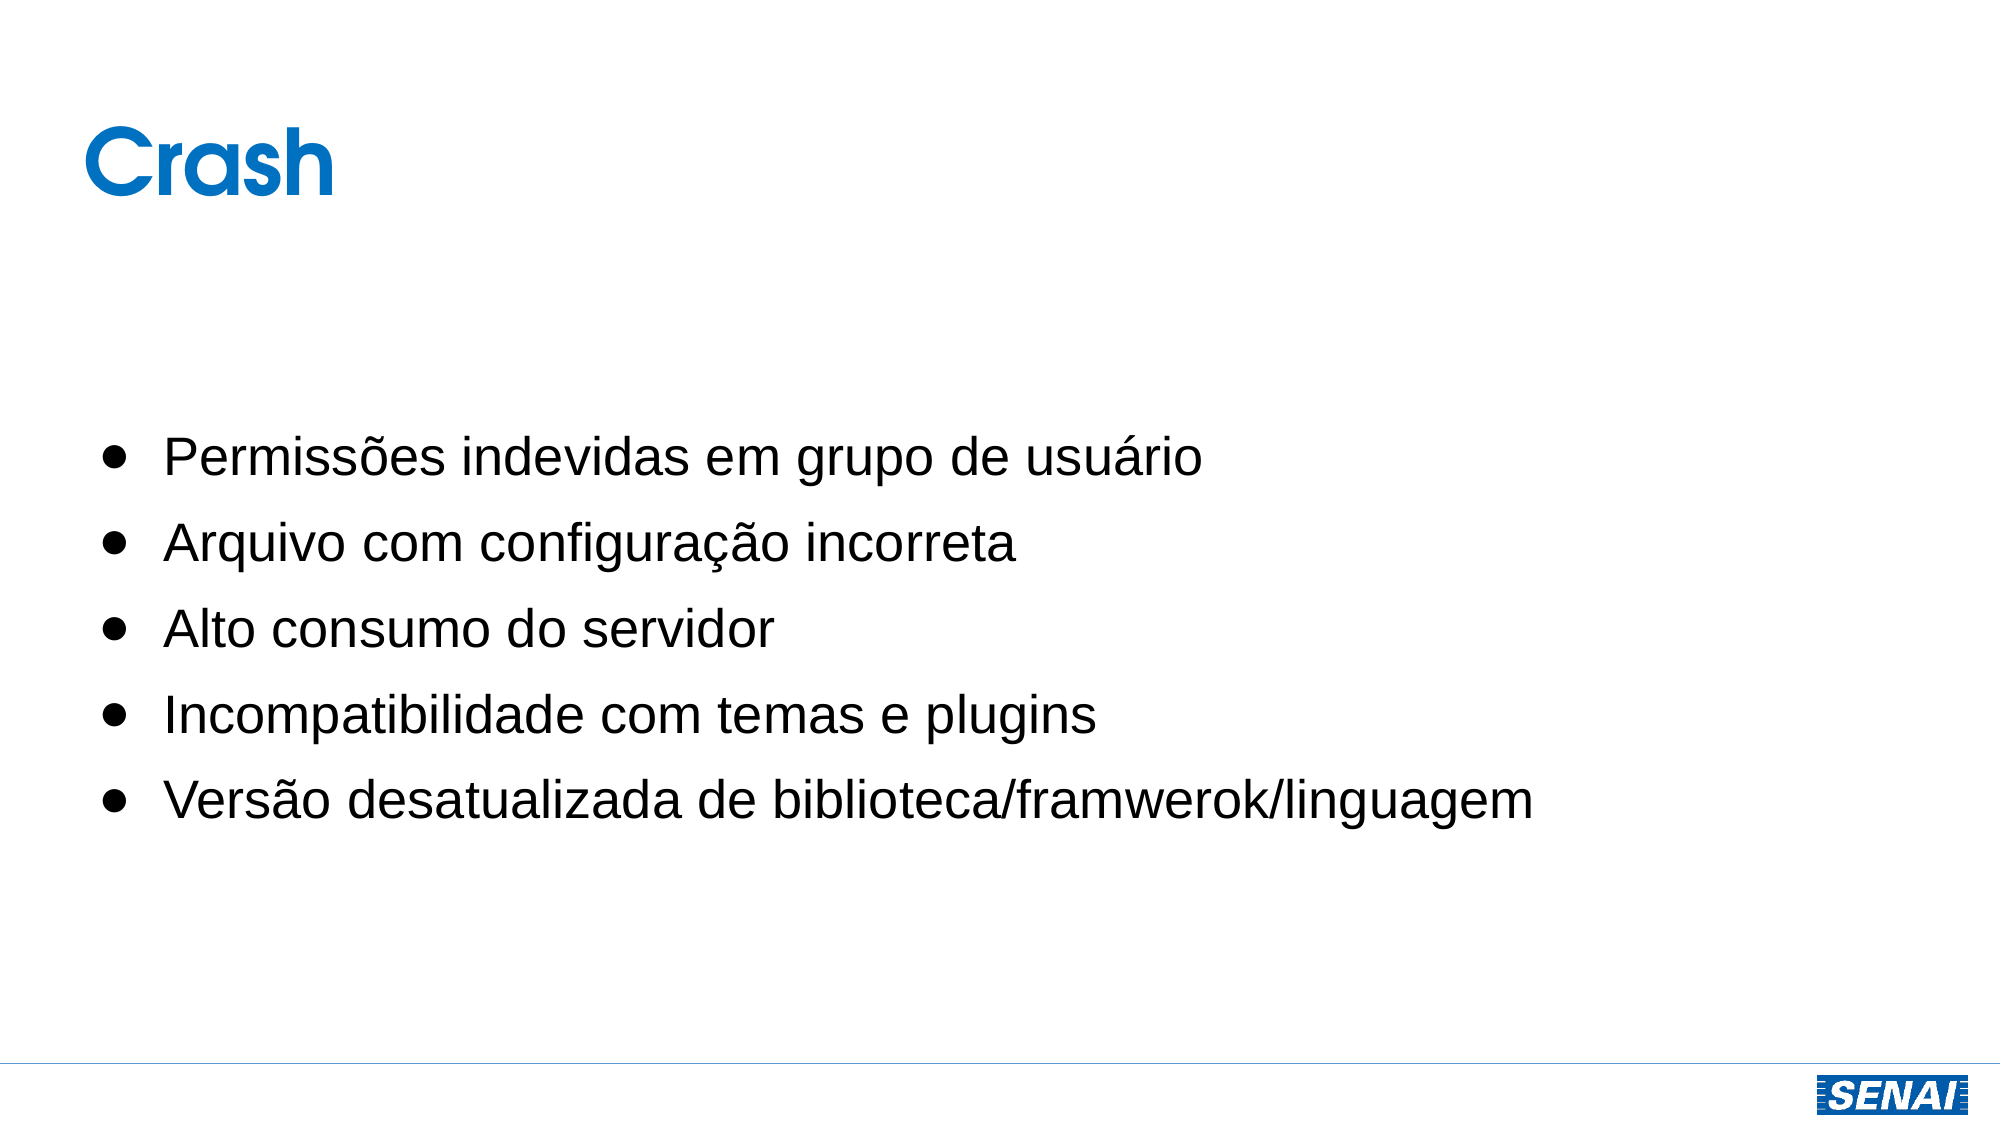

# Crash
Permissões indevidas em grupo de usuário
Arquivo com configuração incorreta
Alto consumo do servidor
Incompatibilidade com temas e plugins
Versão desatualizada de biblioteca/framwerok/linguagem